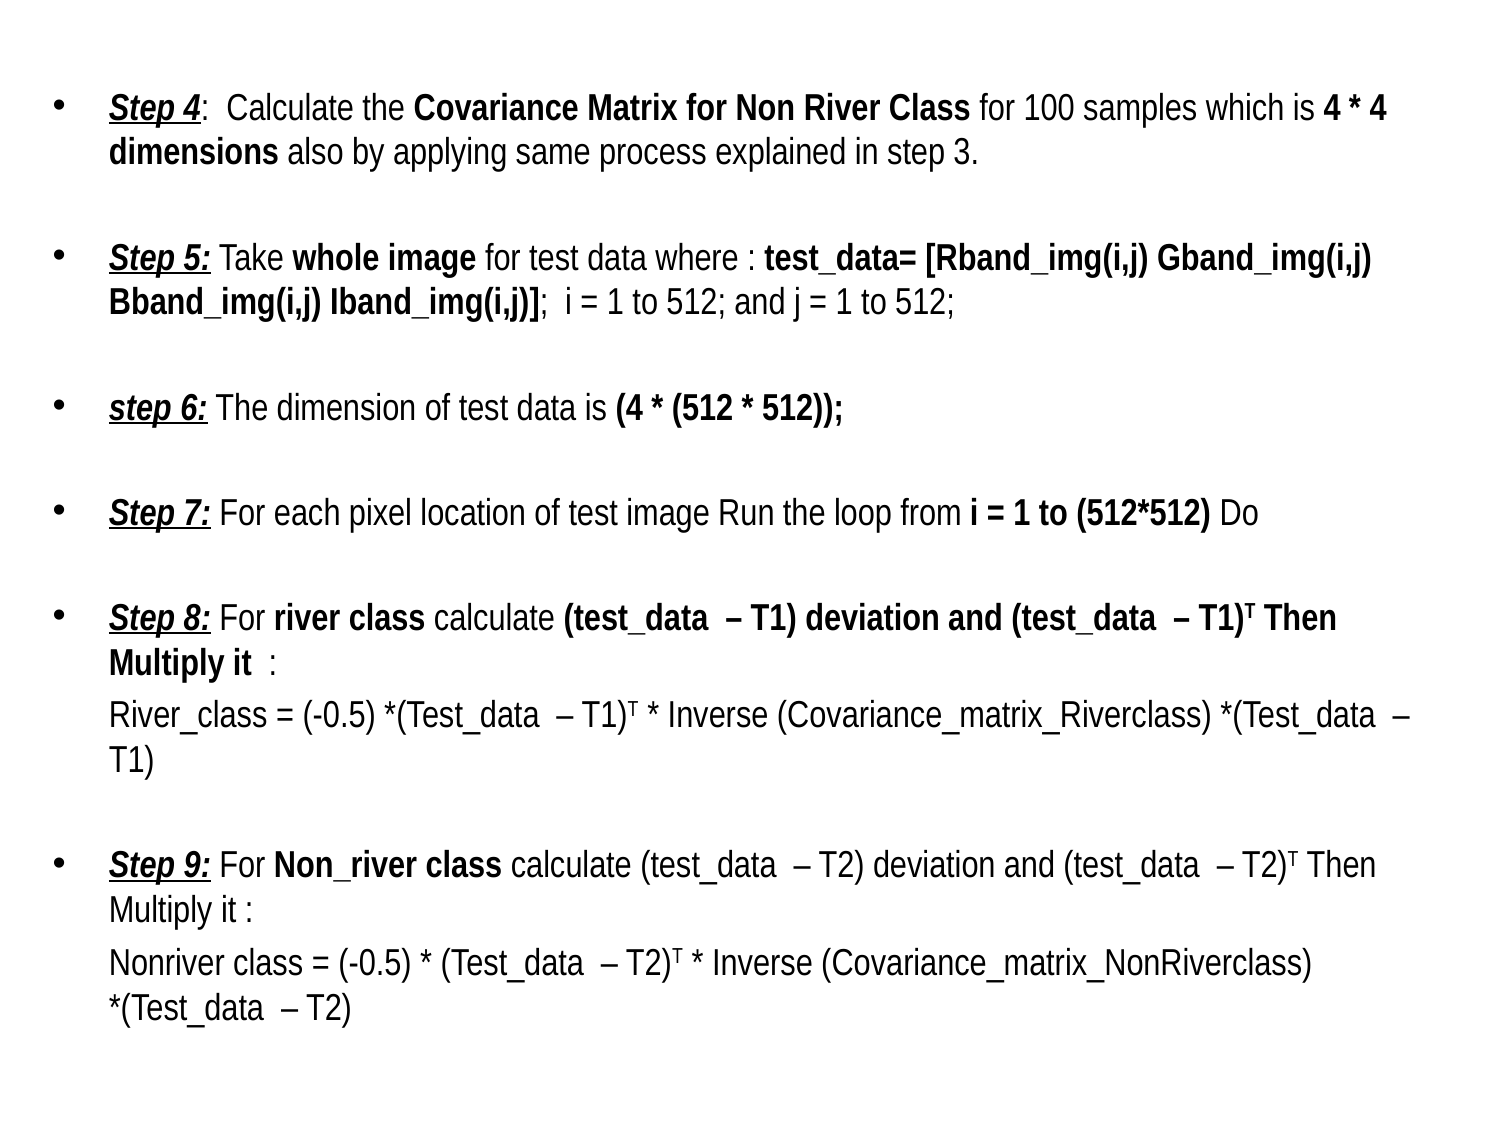

Step 4:  Calculate the Covariance Matrix for Non River Class for 100 samples which is 4 * 4 dimensions also by applying same process explained in step 3.

Step 5: Take whole image for test data where : test_data= [Rband_img(i,j) Gband_img(i,j) Bband_img(i,j) Iband_img(i,j)];  i = 1 to 512; and j = 1 to 512;

step 6: The dimension of test data is (4 * (512 * 512));

Step 7: For each pixel location of test image Run the loop from i = 1 to (512*512) Do

Step 8: For river class calculate (test_data  – T1) deviation and (test_data  – T1)T Then Multiply it  :
	River_class = (-0.5) *(Test_data  – T1)T * Inverse (Covariance_matrix_Riverclass) *(Test_data  – T1)

Step 9: For Non_river class calculate (test_data  – T2) deviation and (test_data  – T2)T Then Multiply it :
	Nonriver class = (-0.5) * (Test_data  – T2)T * Inverse (Covariance_matrix_NonRiverclass) *(Test_data  – T2)